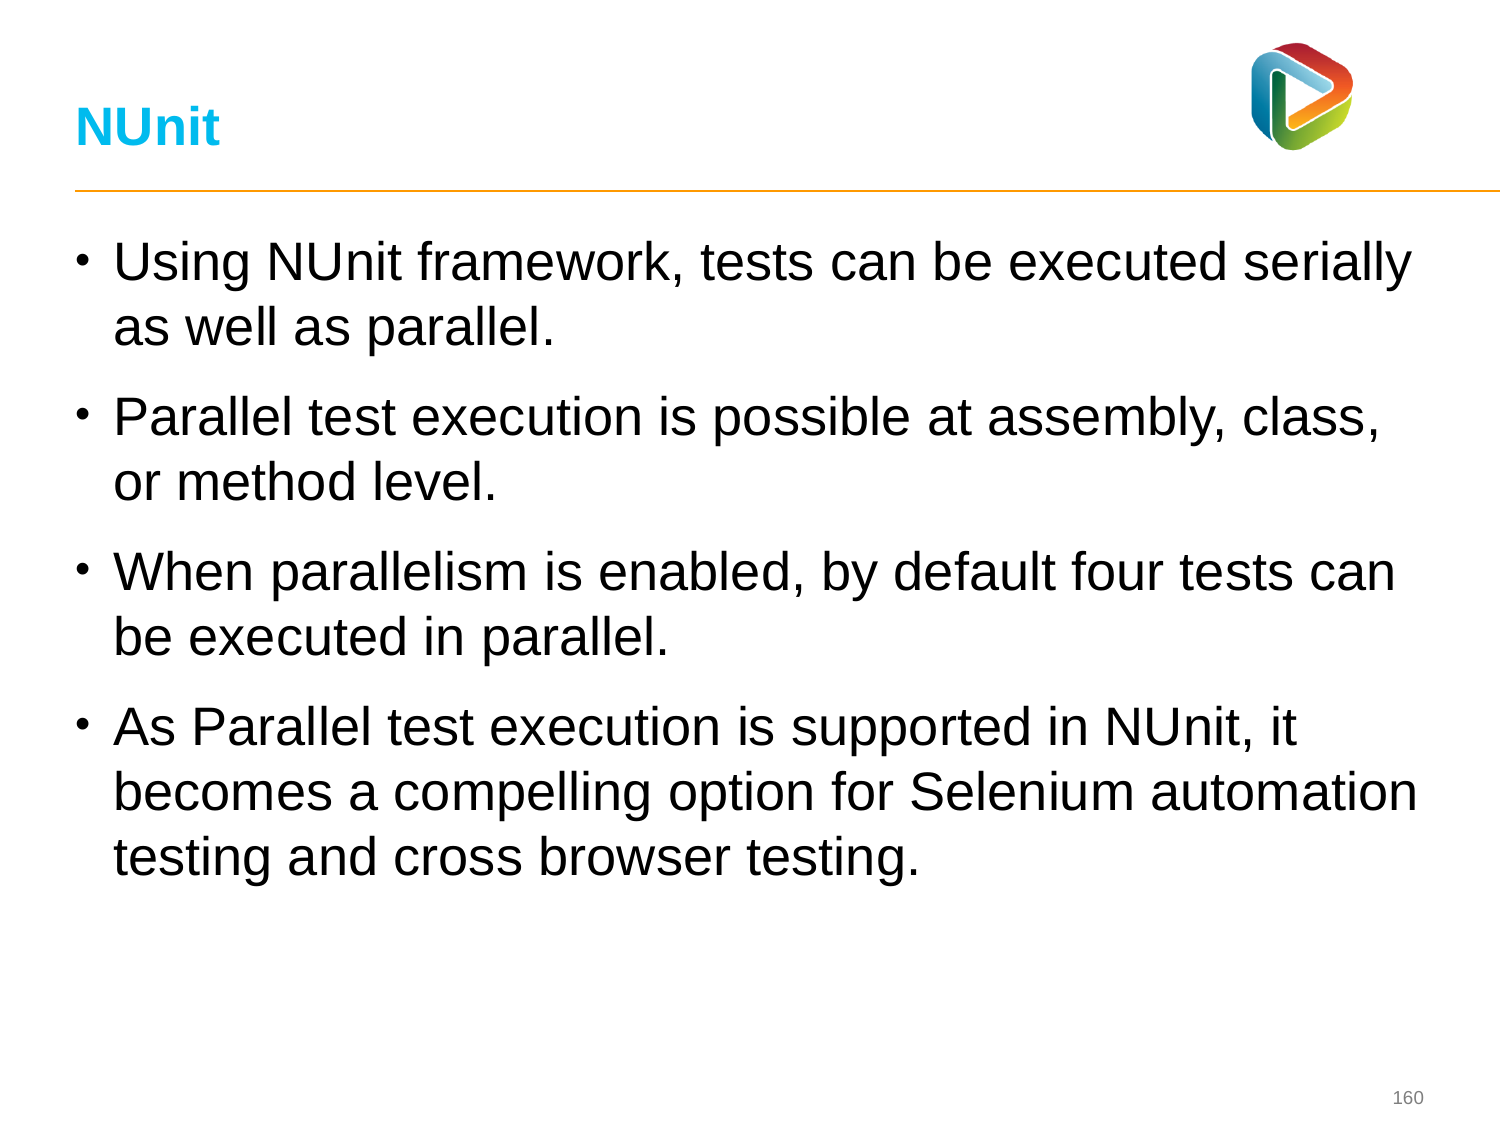

# NUnit
Using NUnit framework, tests can be executed serially as well as parallel.
Parallel test execution is possible at assembly, class, or method level.
When parallelism is enabled, by default four tests can be executed in parallel.
As Parallel test execution is supported in NUnit, it becomes a compelling option for Selenium automation testing and cross browser testing.